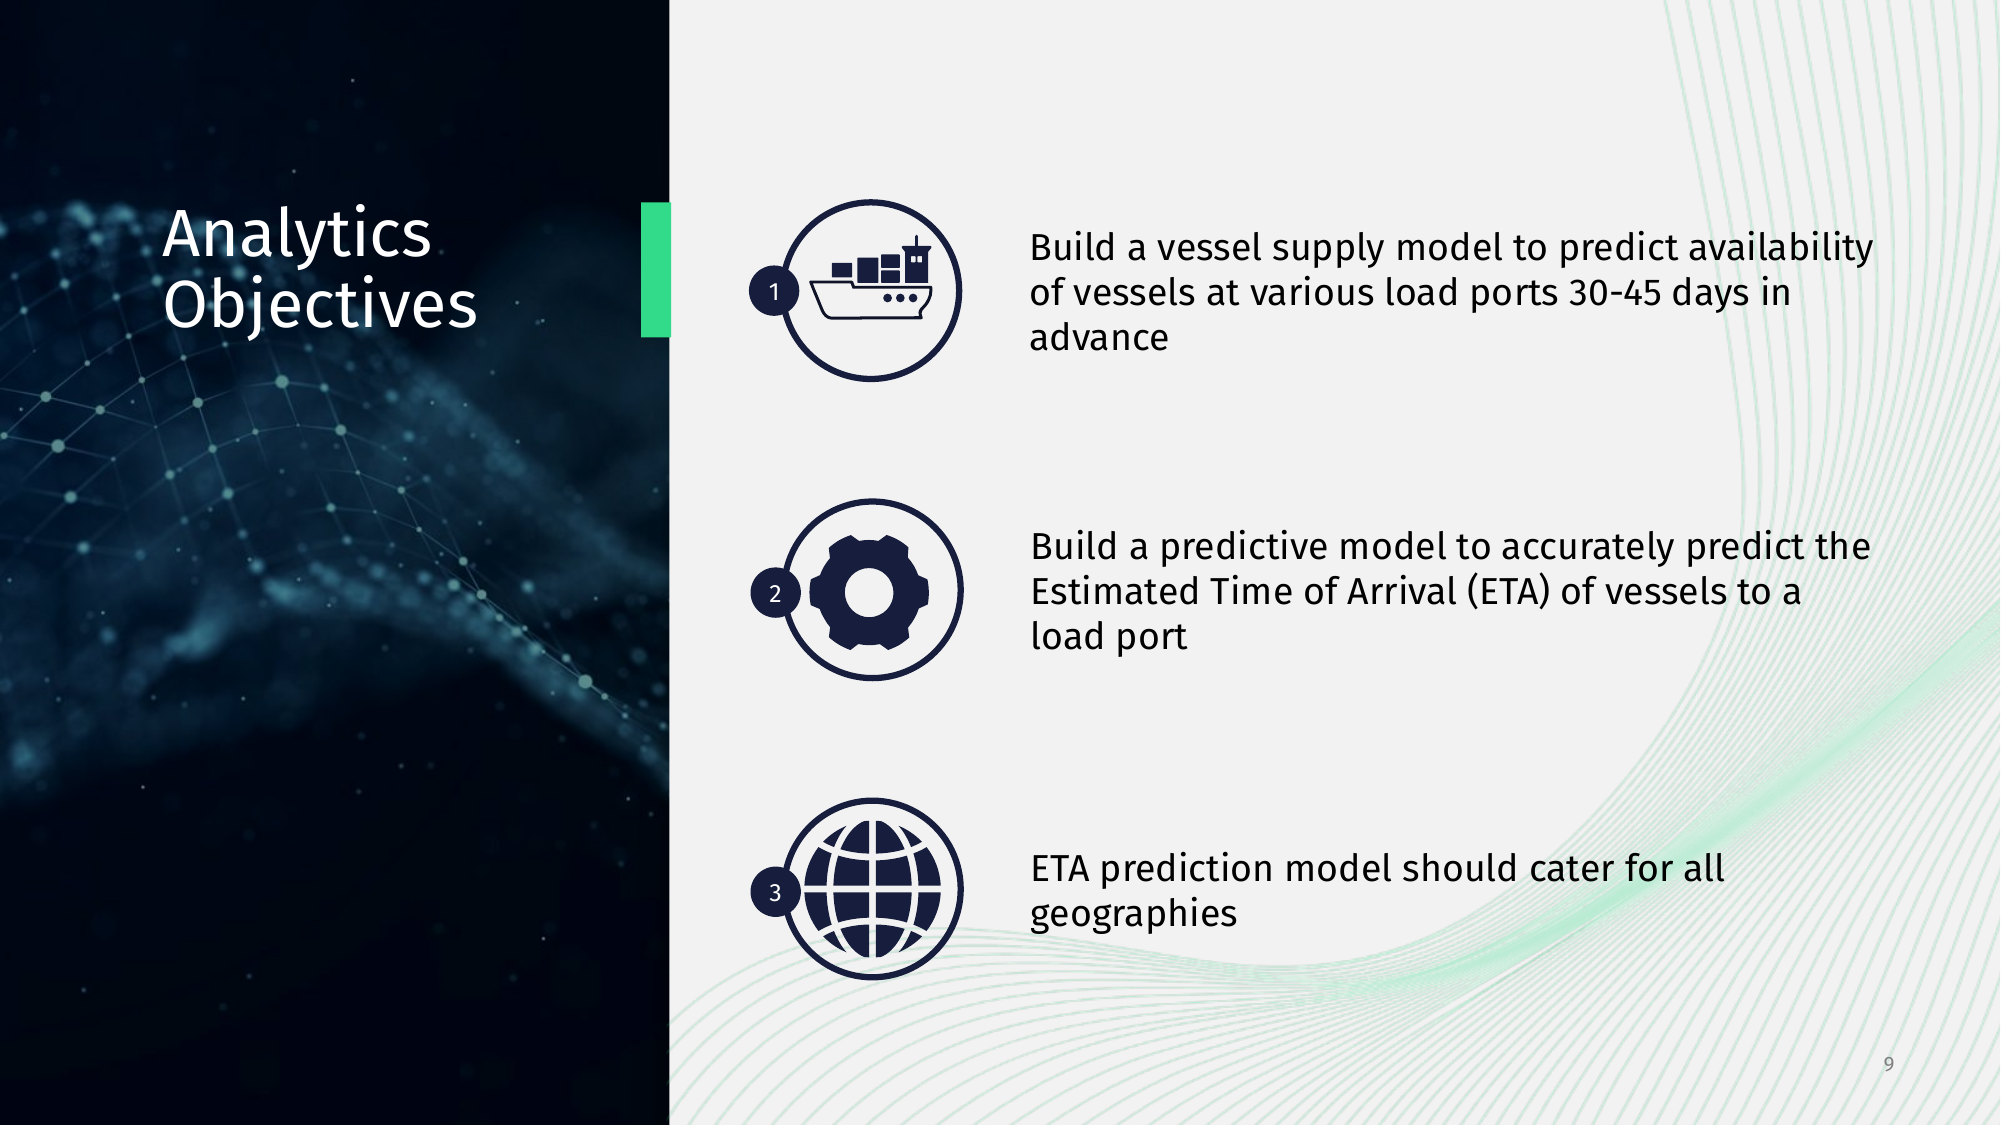

# Analytics Objectives

Build a vessel supply model to predict availability of vessels at various load ports 30-45 days in advance
1

Build a predictive model to accurately predict the Estimated Time of Arrival (ETA) of vessels to a load port

2

ETA prediction model should cater for all geographies
3